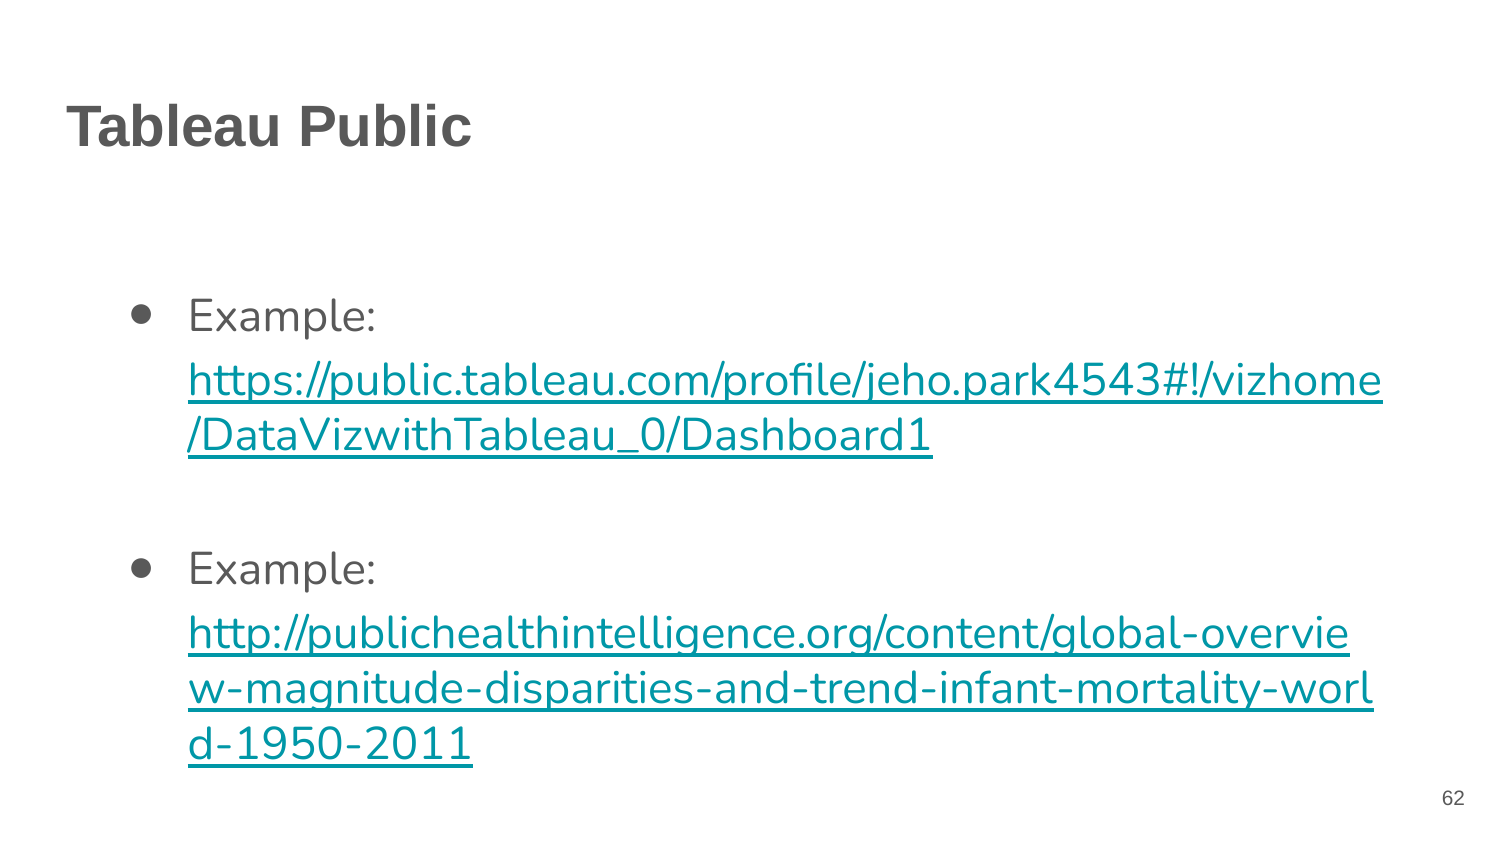

# Tableau Public
Example: https://public.tableau.com/profile/jeho.park4543#!/vizhome/DataVizwithTableau_0/Dashboard1
Example: http://publichealthintelligence.org/content/global-overview-magnitude-disparities-and-trend-infant-mortality-world-1950-2011
62